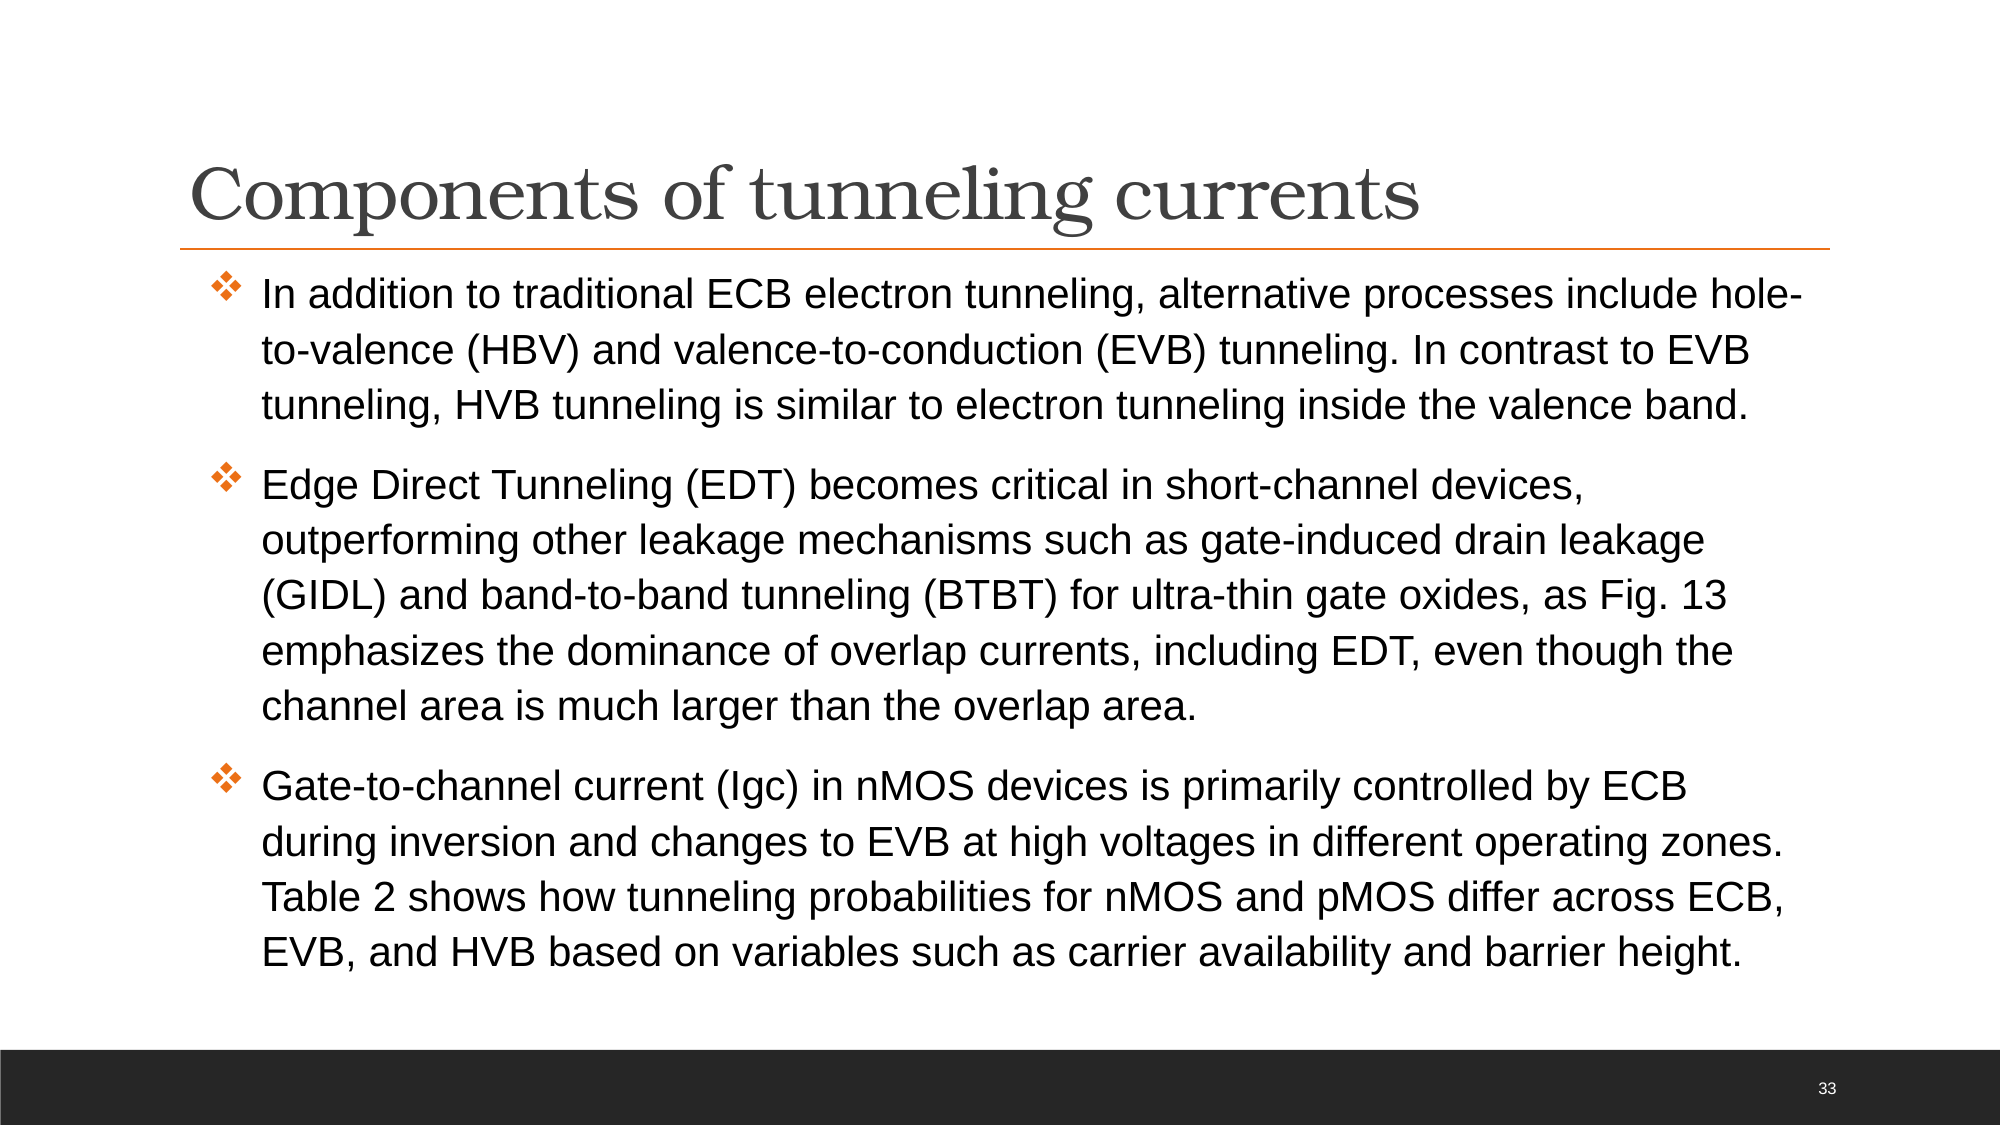

Components of tunneling currents
In addition to traditional ECB electron tunneling, alternative processes include hole-to-valence (HBV) and valence-to-conduction (EVB) tunneling. In contrast to EVB tunneling, HVB tunneling is similar to electron tunneling inside the valence band.
Edge Direct Tunneling (EDT) becomes critical in short-channel devices, outperforming other leakage mechanisms such as gate-induced drain leakage (GIDL) and band-to-band tunneling (BTBT) for ultra-thin gate oxides, as Fig. 13 emphasizes the dominance of overlap currents, including EDT, even though the channel area is much larger than the overlap area.
Gate-to-channel current (Igc) in nMOS devices is primarily controlled by ECB during inversion and changes to EVB at high voltages in different operating zones. Table 2 shows how tunneling probabilities for nMOS and pMOS differ across ECB, EVB, and HVB based on variables such as carrier availability and barrier height.
33